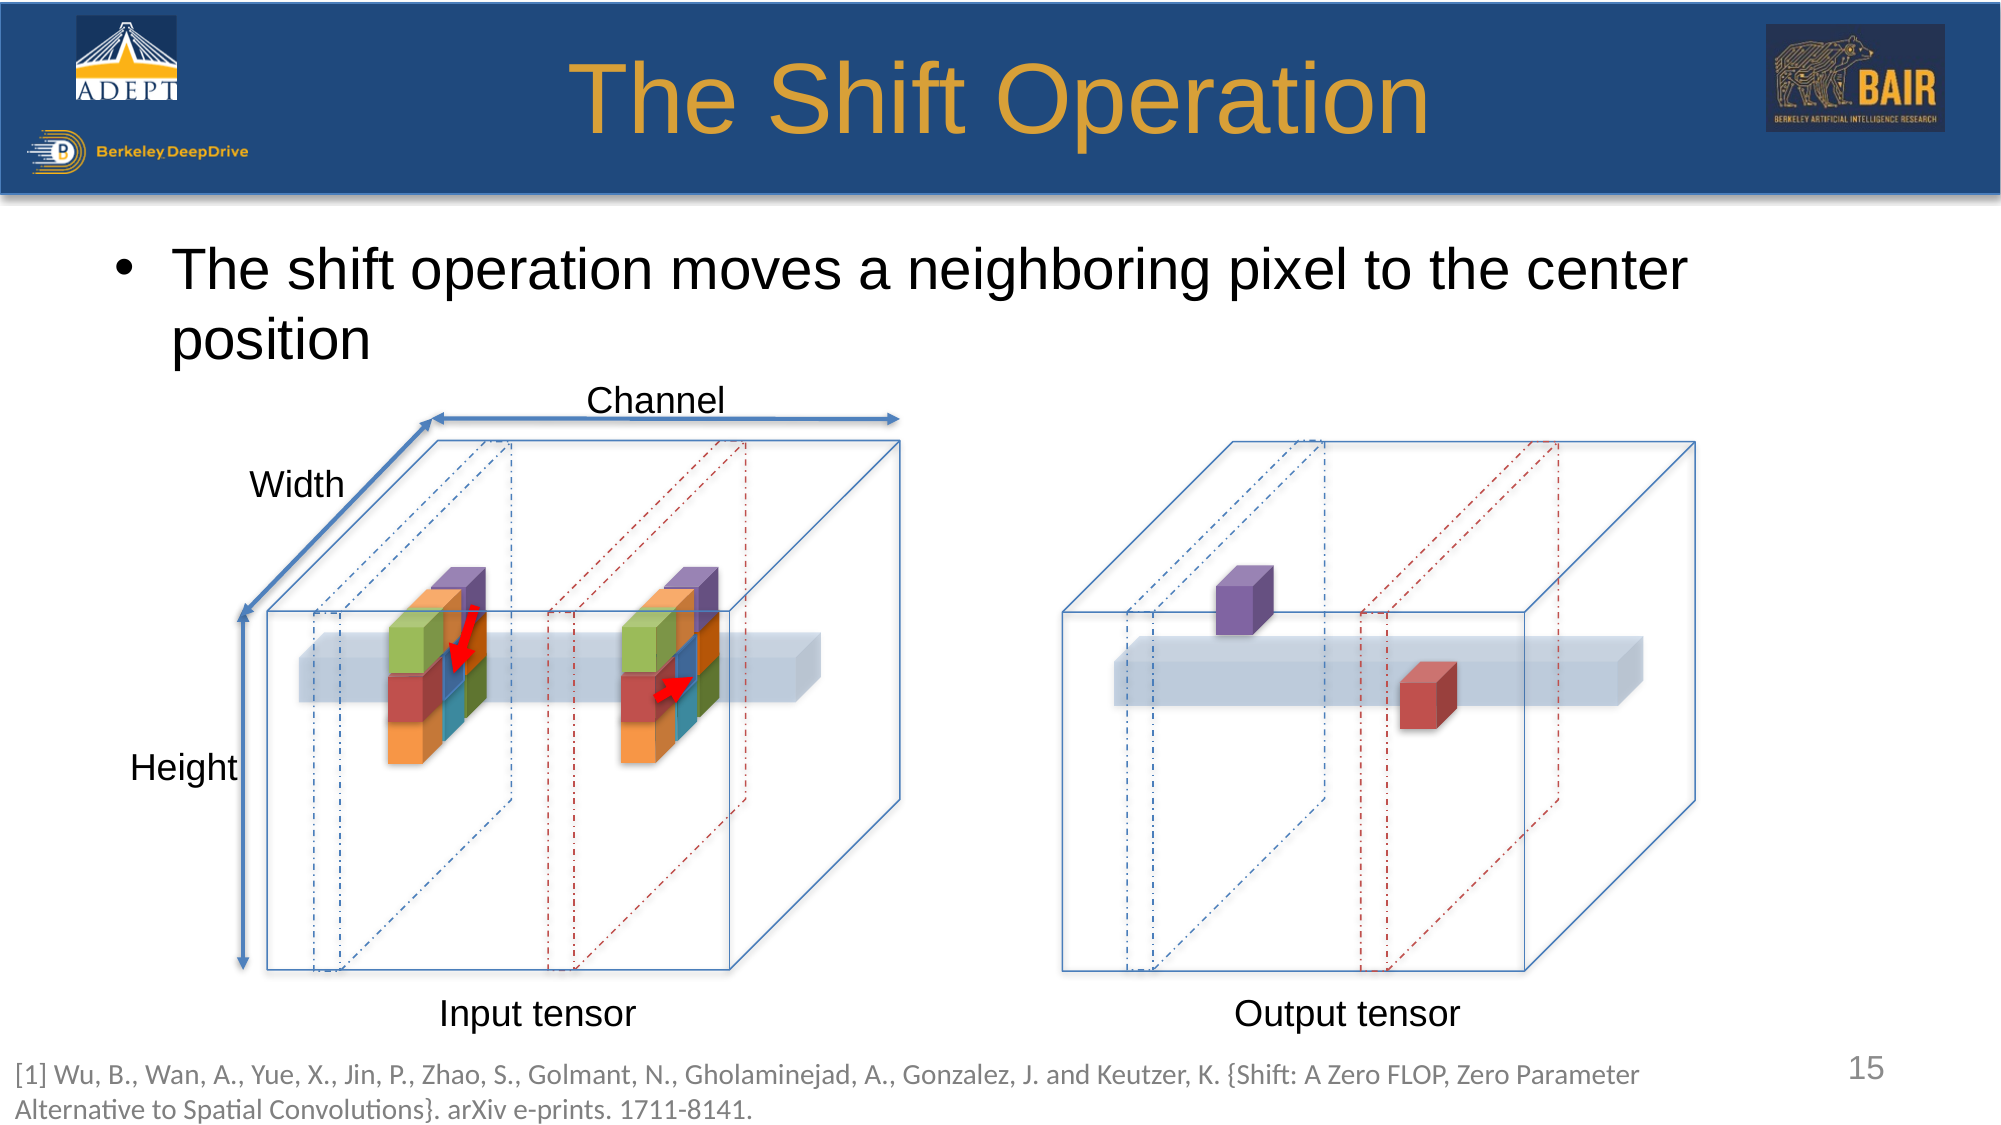

# The Shift Operation
The shift operation moves a neighboring pixel to the center position

Channel

Width

Height
Input tensor
Output tensor
15
[1] Wu, B., Wan, A., Yue, X., Jin, P., Zhao, S., Golmant, N., Gholaminejad, A., Gonzalez, J. and Keutzer, K. {Shift: A Zero FLOP, Zero Parameter Alternative to Spatial Convolutions}. arXiv e-prints. 1711-8141.